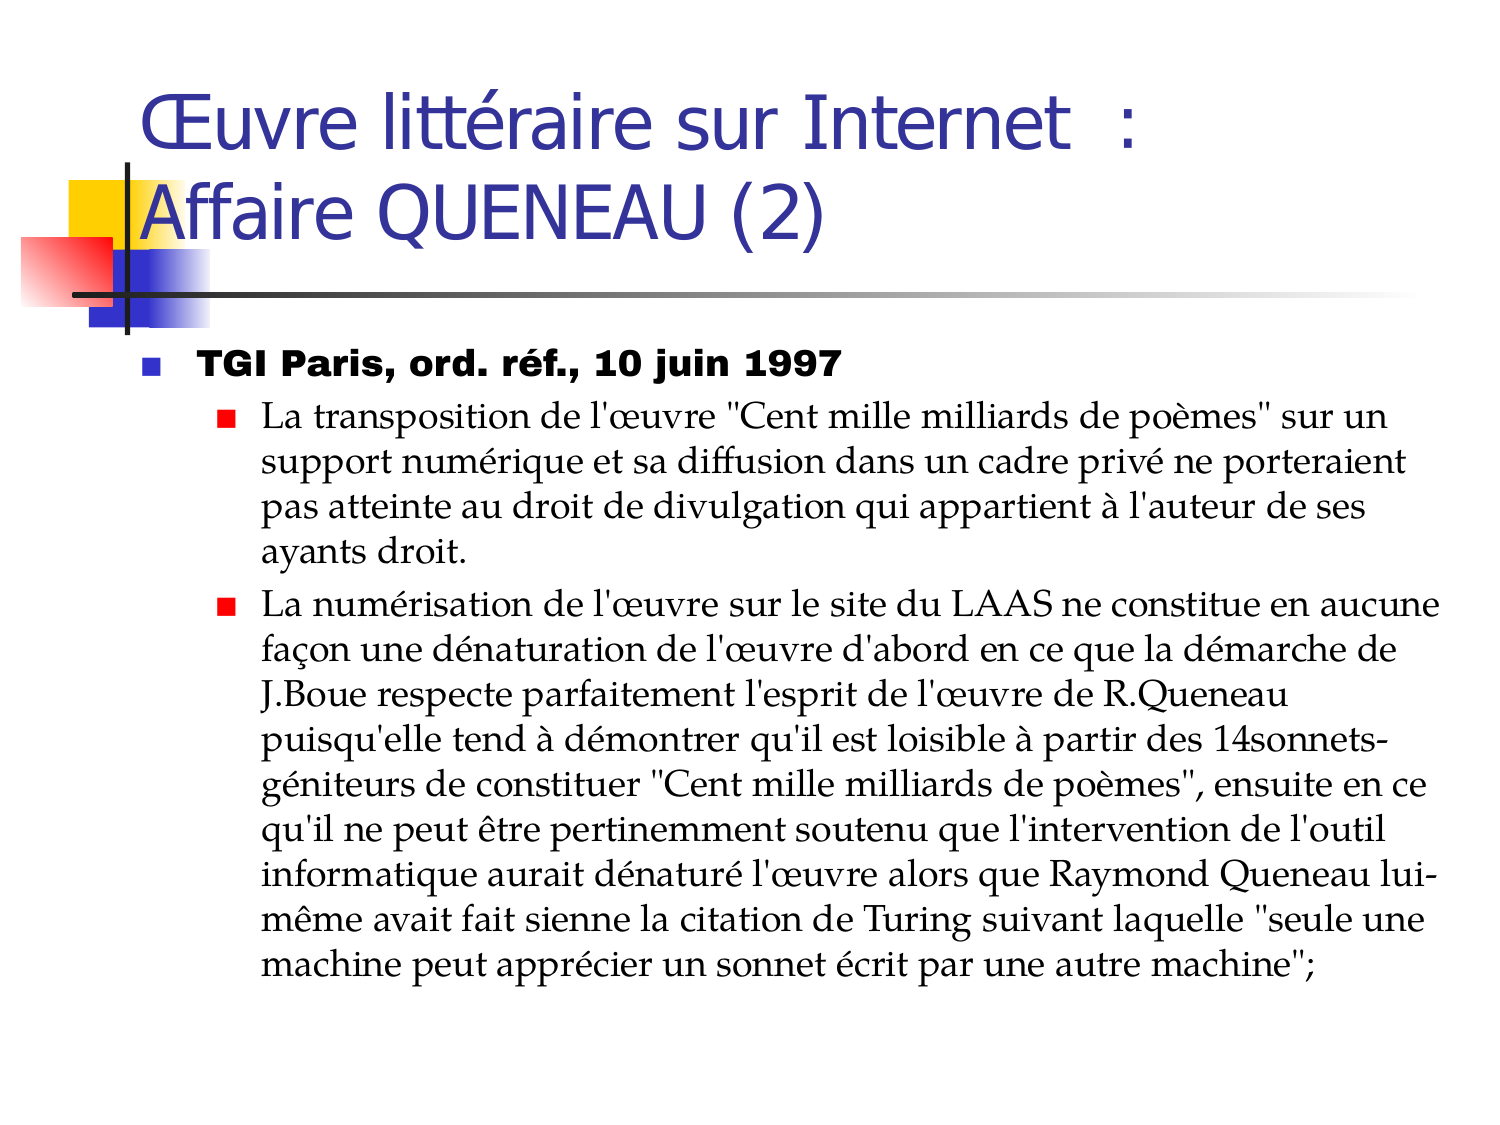

# Œuvre littéraire sur Internet  : Affaire QUENEAU (2)
TGI Paris, ord. réf., 10 juin 1997
La transposition de l'œuvre "Cent mille milliards de poèmes" sur un support numérique et sa diffusion dans un cadre privé ne porteraient pas atteinte au droit de divulgation qui appartient à l'auteur de ses ayants droit.
La numérisation de l'œuvre sur le site du LAAS ne constitue en aucune façon une dénaturation de l'œuvre d'abord en ce que la démarche de J.Boue respecte parfaitement l'esprit de l'œuvre de R.Queneau puisqu'elle tend à démontrer qu'il est loisible à partir des 14sonnets-géniteurs de constituer "Cent mille milliards de poèmes", ensuite en ce qu'il ne peut être pertinemment soutenu que l'intervention de l'outil informatique aurait dénaturé l'œuvre alors que Raymond Queneau lui-même avait fait sienne la citation de Turing suivant laquelle "seule une machine peut apprécier un sonnet écrit par une autre machine";